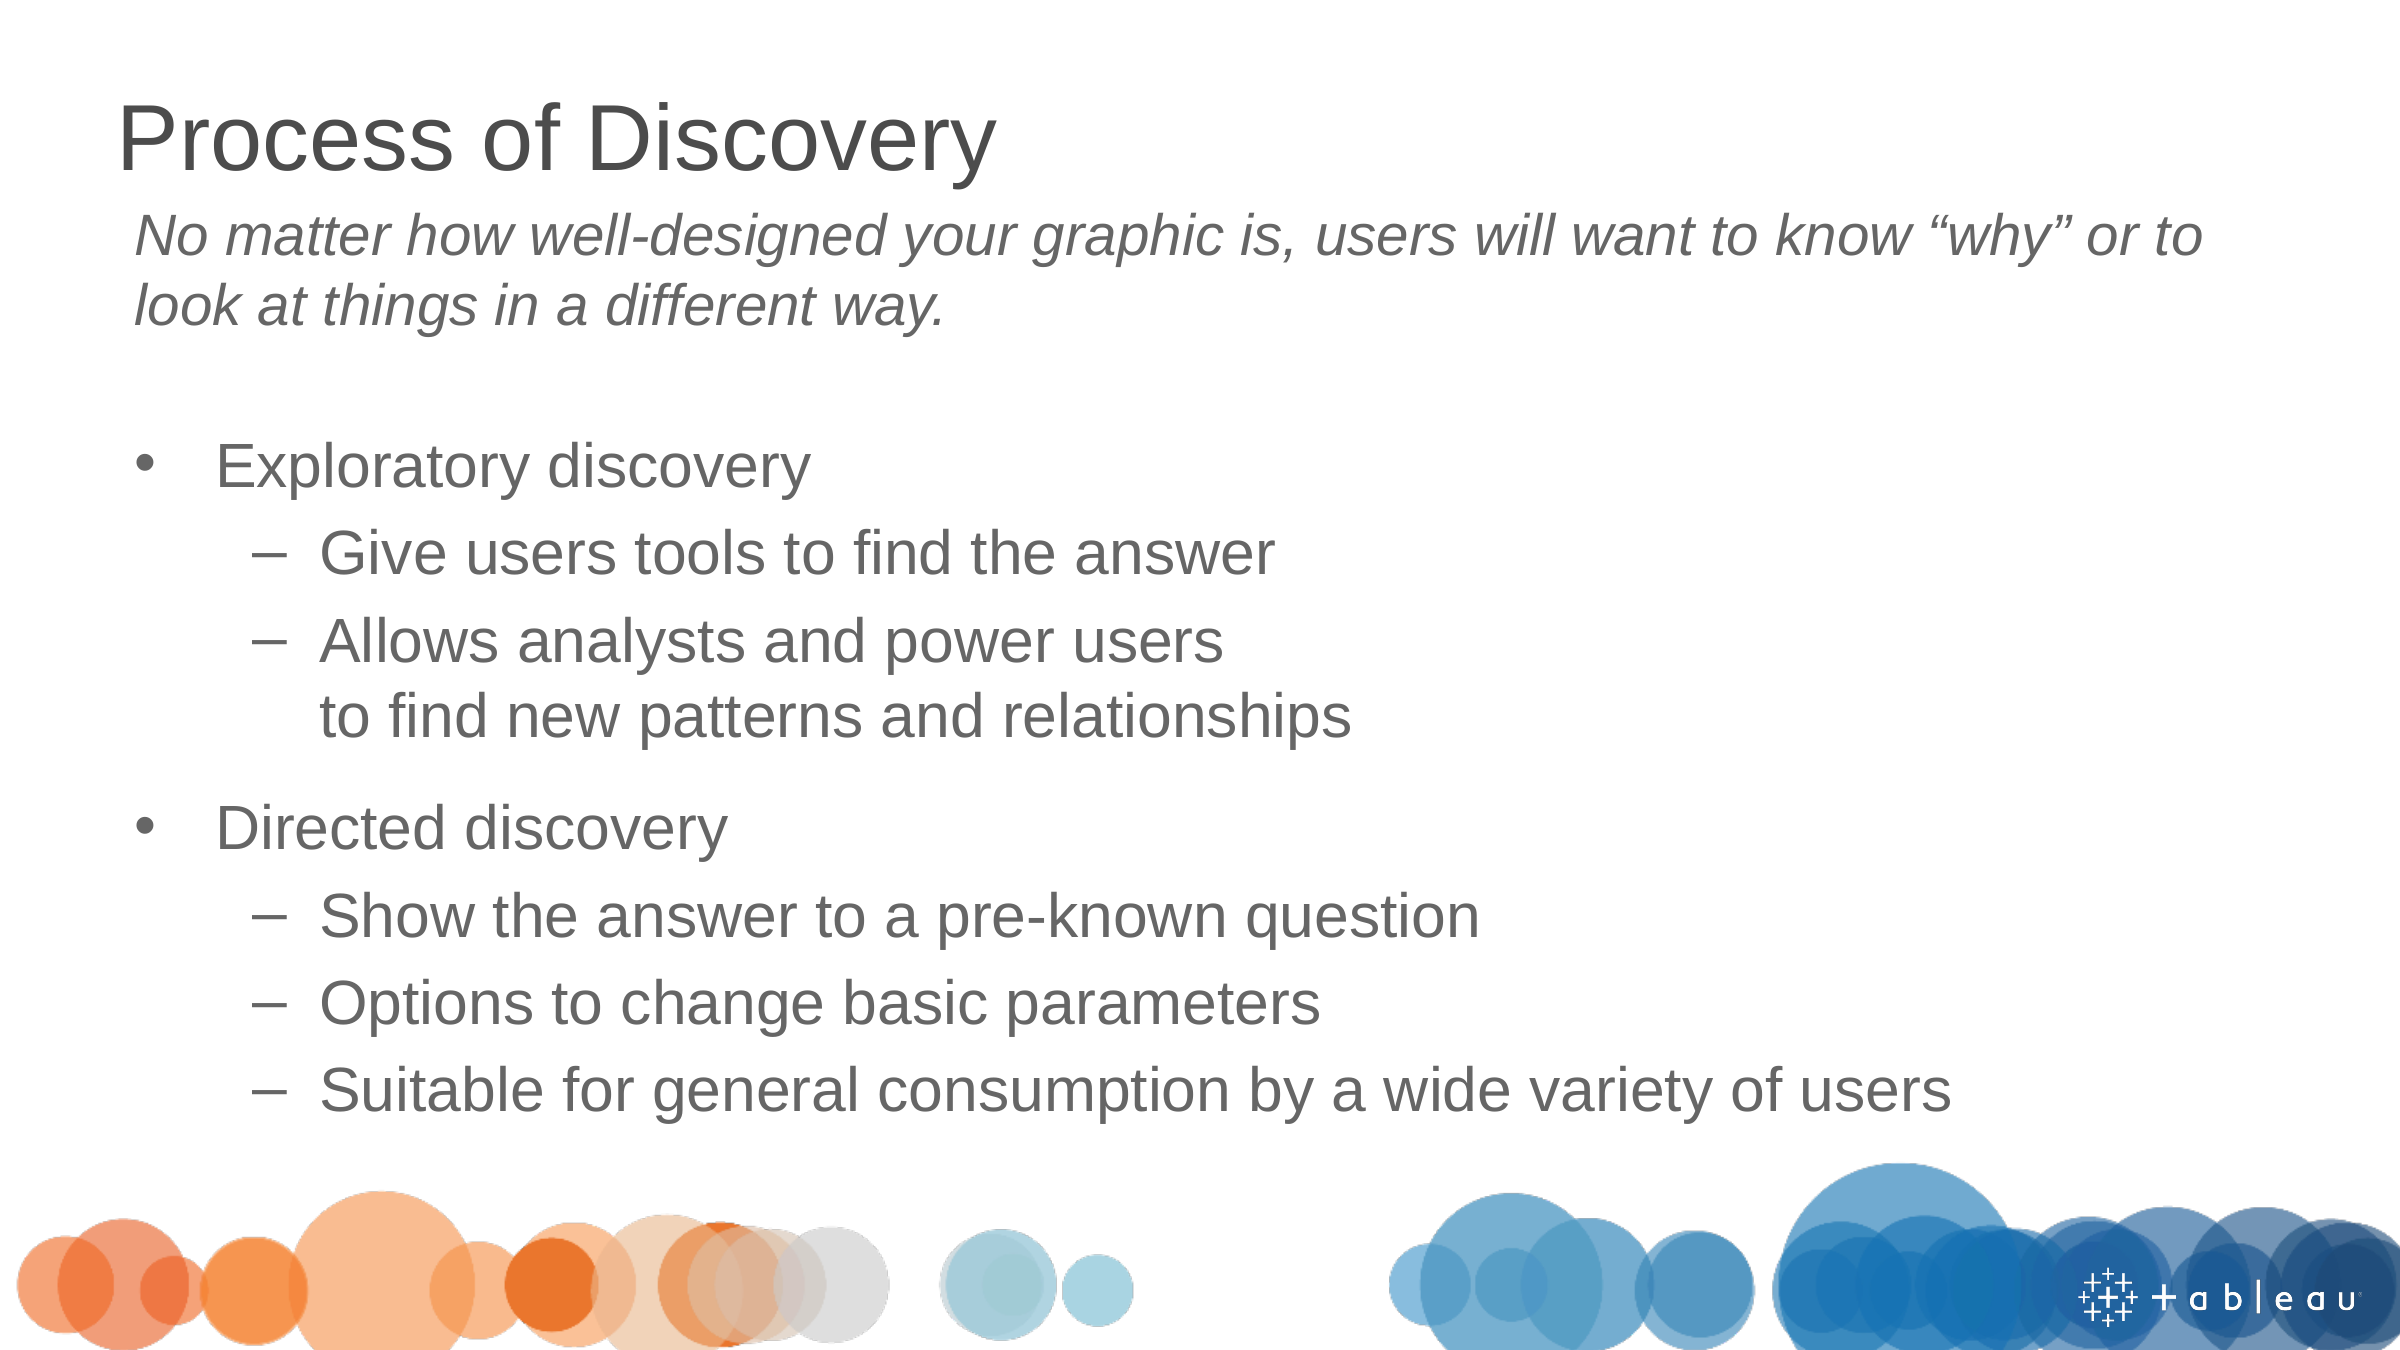

# Process of Discovery
No matter how well-designed your graphic is, users will want to know “why” or to look at things in a different way.
Exploratory discovery
Give users tools to find the answer
Allows analysts and power users
to find new patterns and relationships
Directed discovery
Show the answer to a pre-known question
Options to change basic parameters
Suitable for general consumption by a wide variety of users